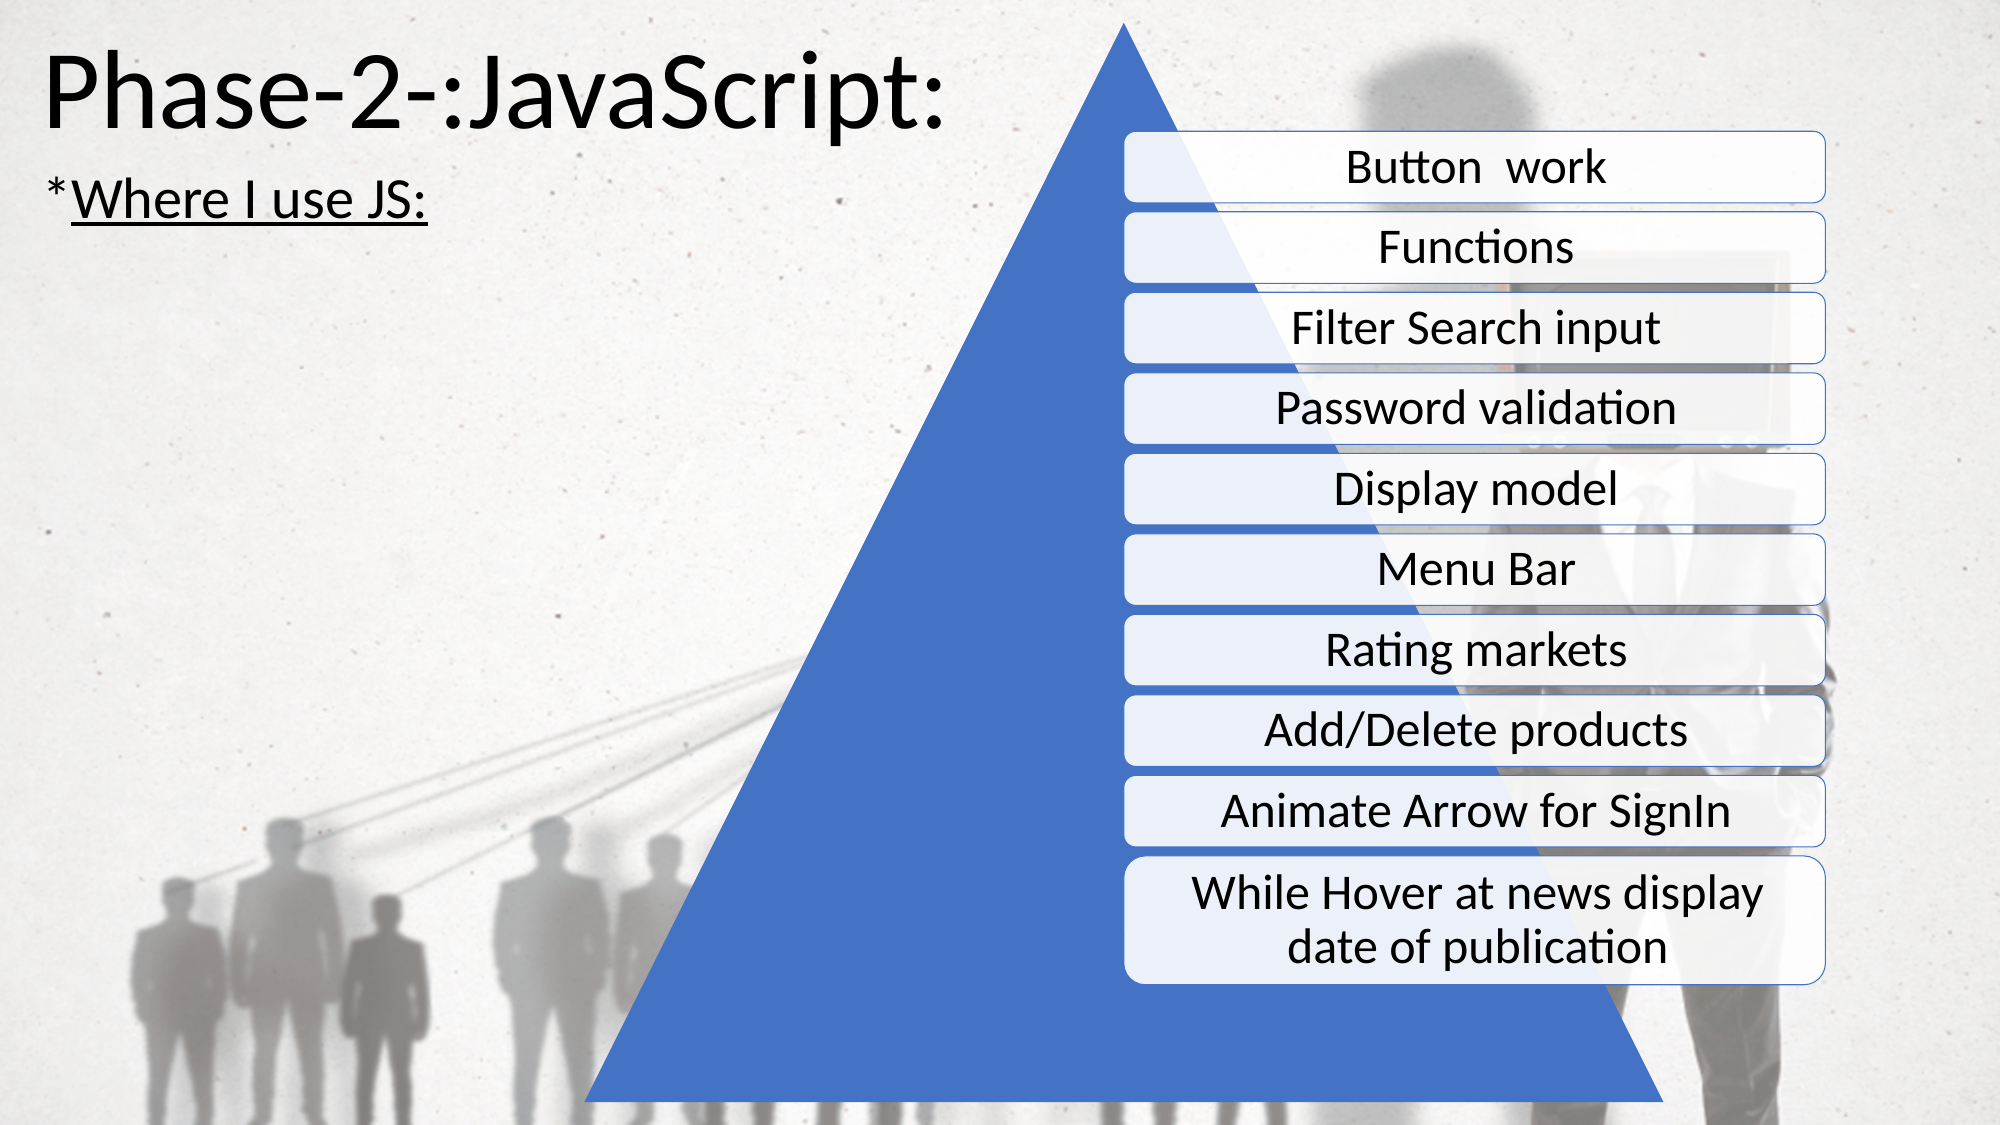

# Phase-2-:JavaScript:
Button  work
Functions
Filter Search input
Password validation
Display model
Menu Bar
Rating markets
Add/Delete products
Animate Arrow for SignIn
While Hover at news display date of publication
*Where I use JS: